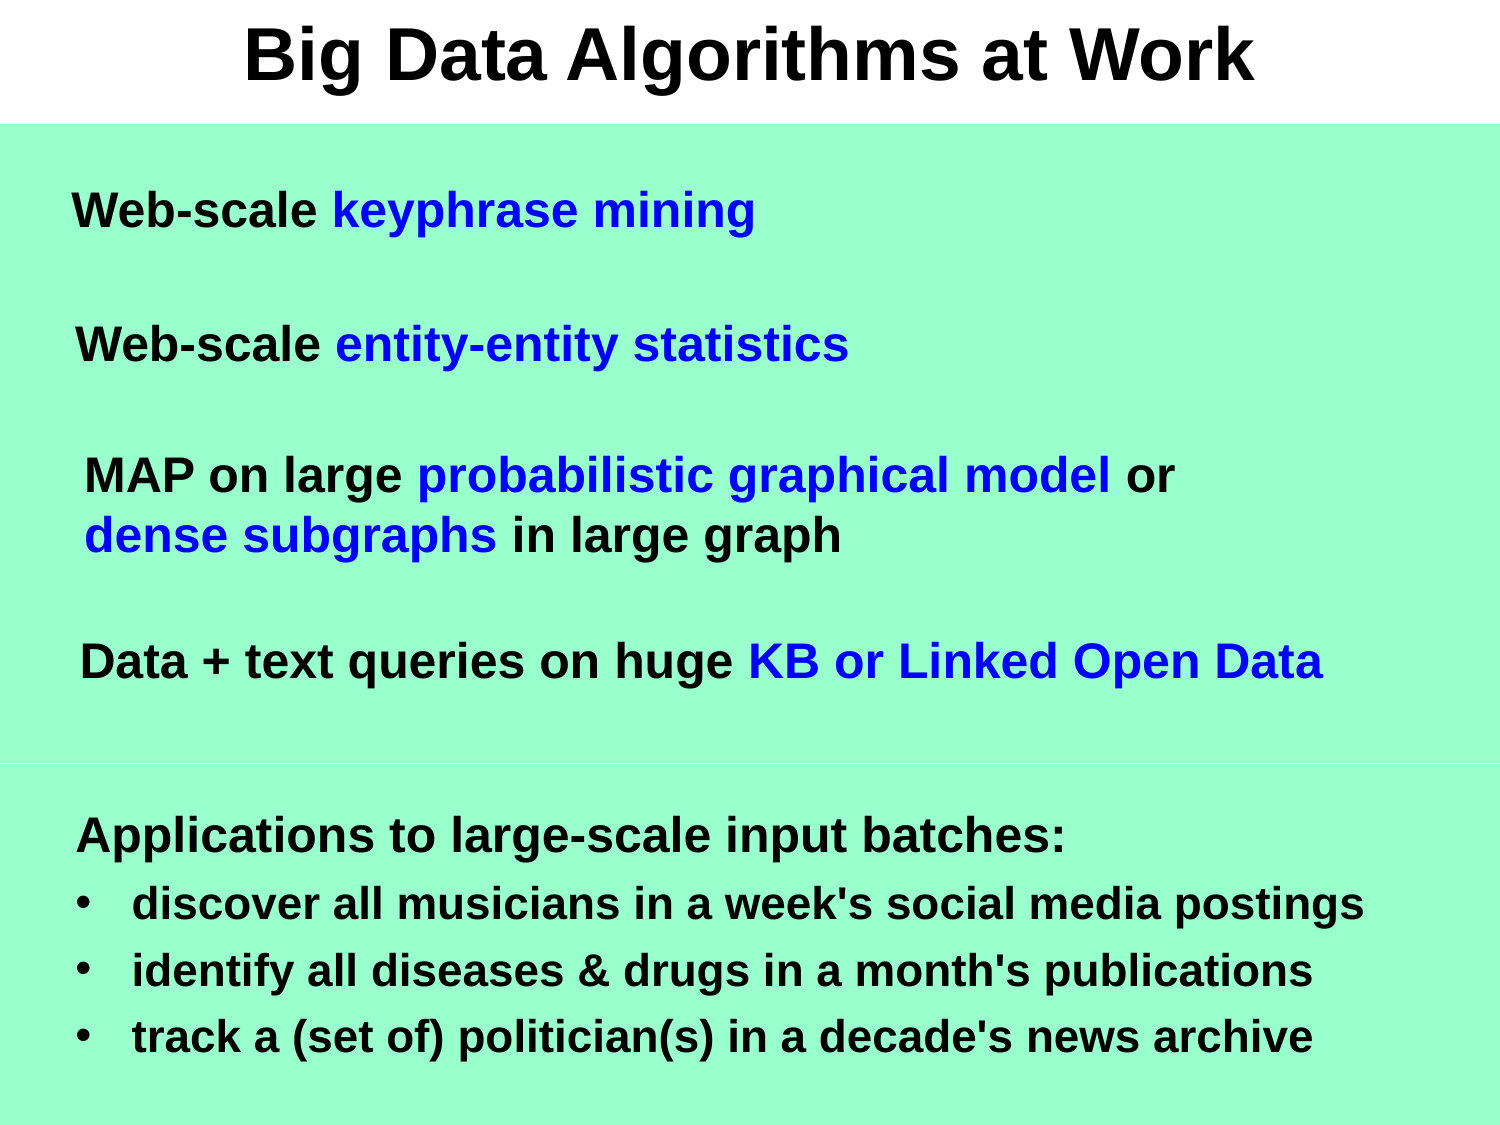

# Big Data Algorithms at Work

Web-scale keyphrase mining
Web-scale entity-entity statistics

MAP on large probabilistic graphical model or
dense subgraphs in large graph

Data + text queries on huge KB or Linked Open Data

Applications to large-scale input batches:
discover all musicians in a week's social media postings
identify all diseases & drugs in a month's publications
track a (set of) politician(s) in a decade's news archive